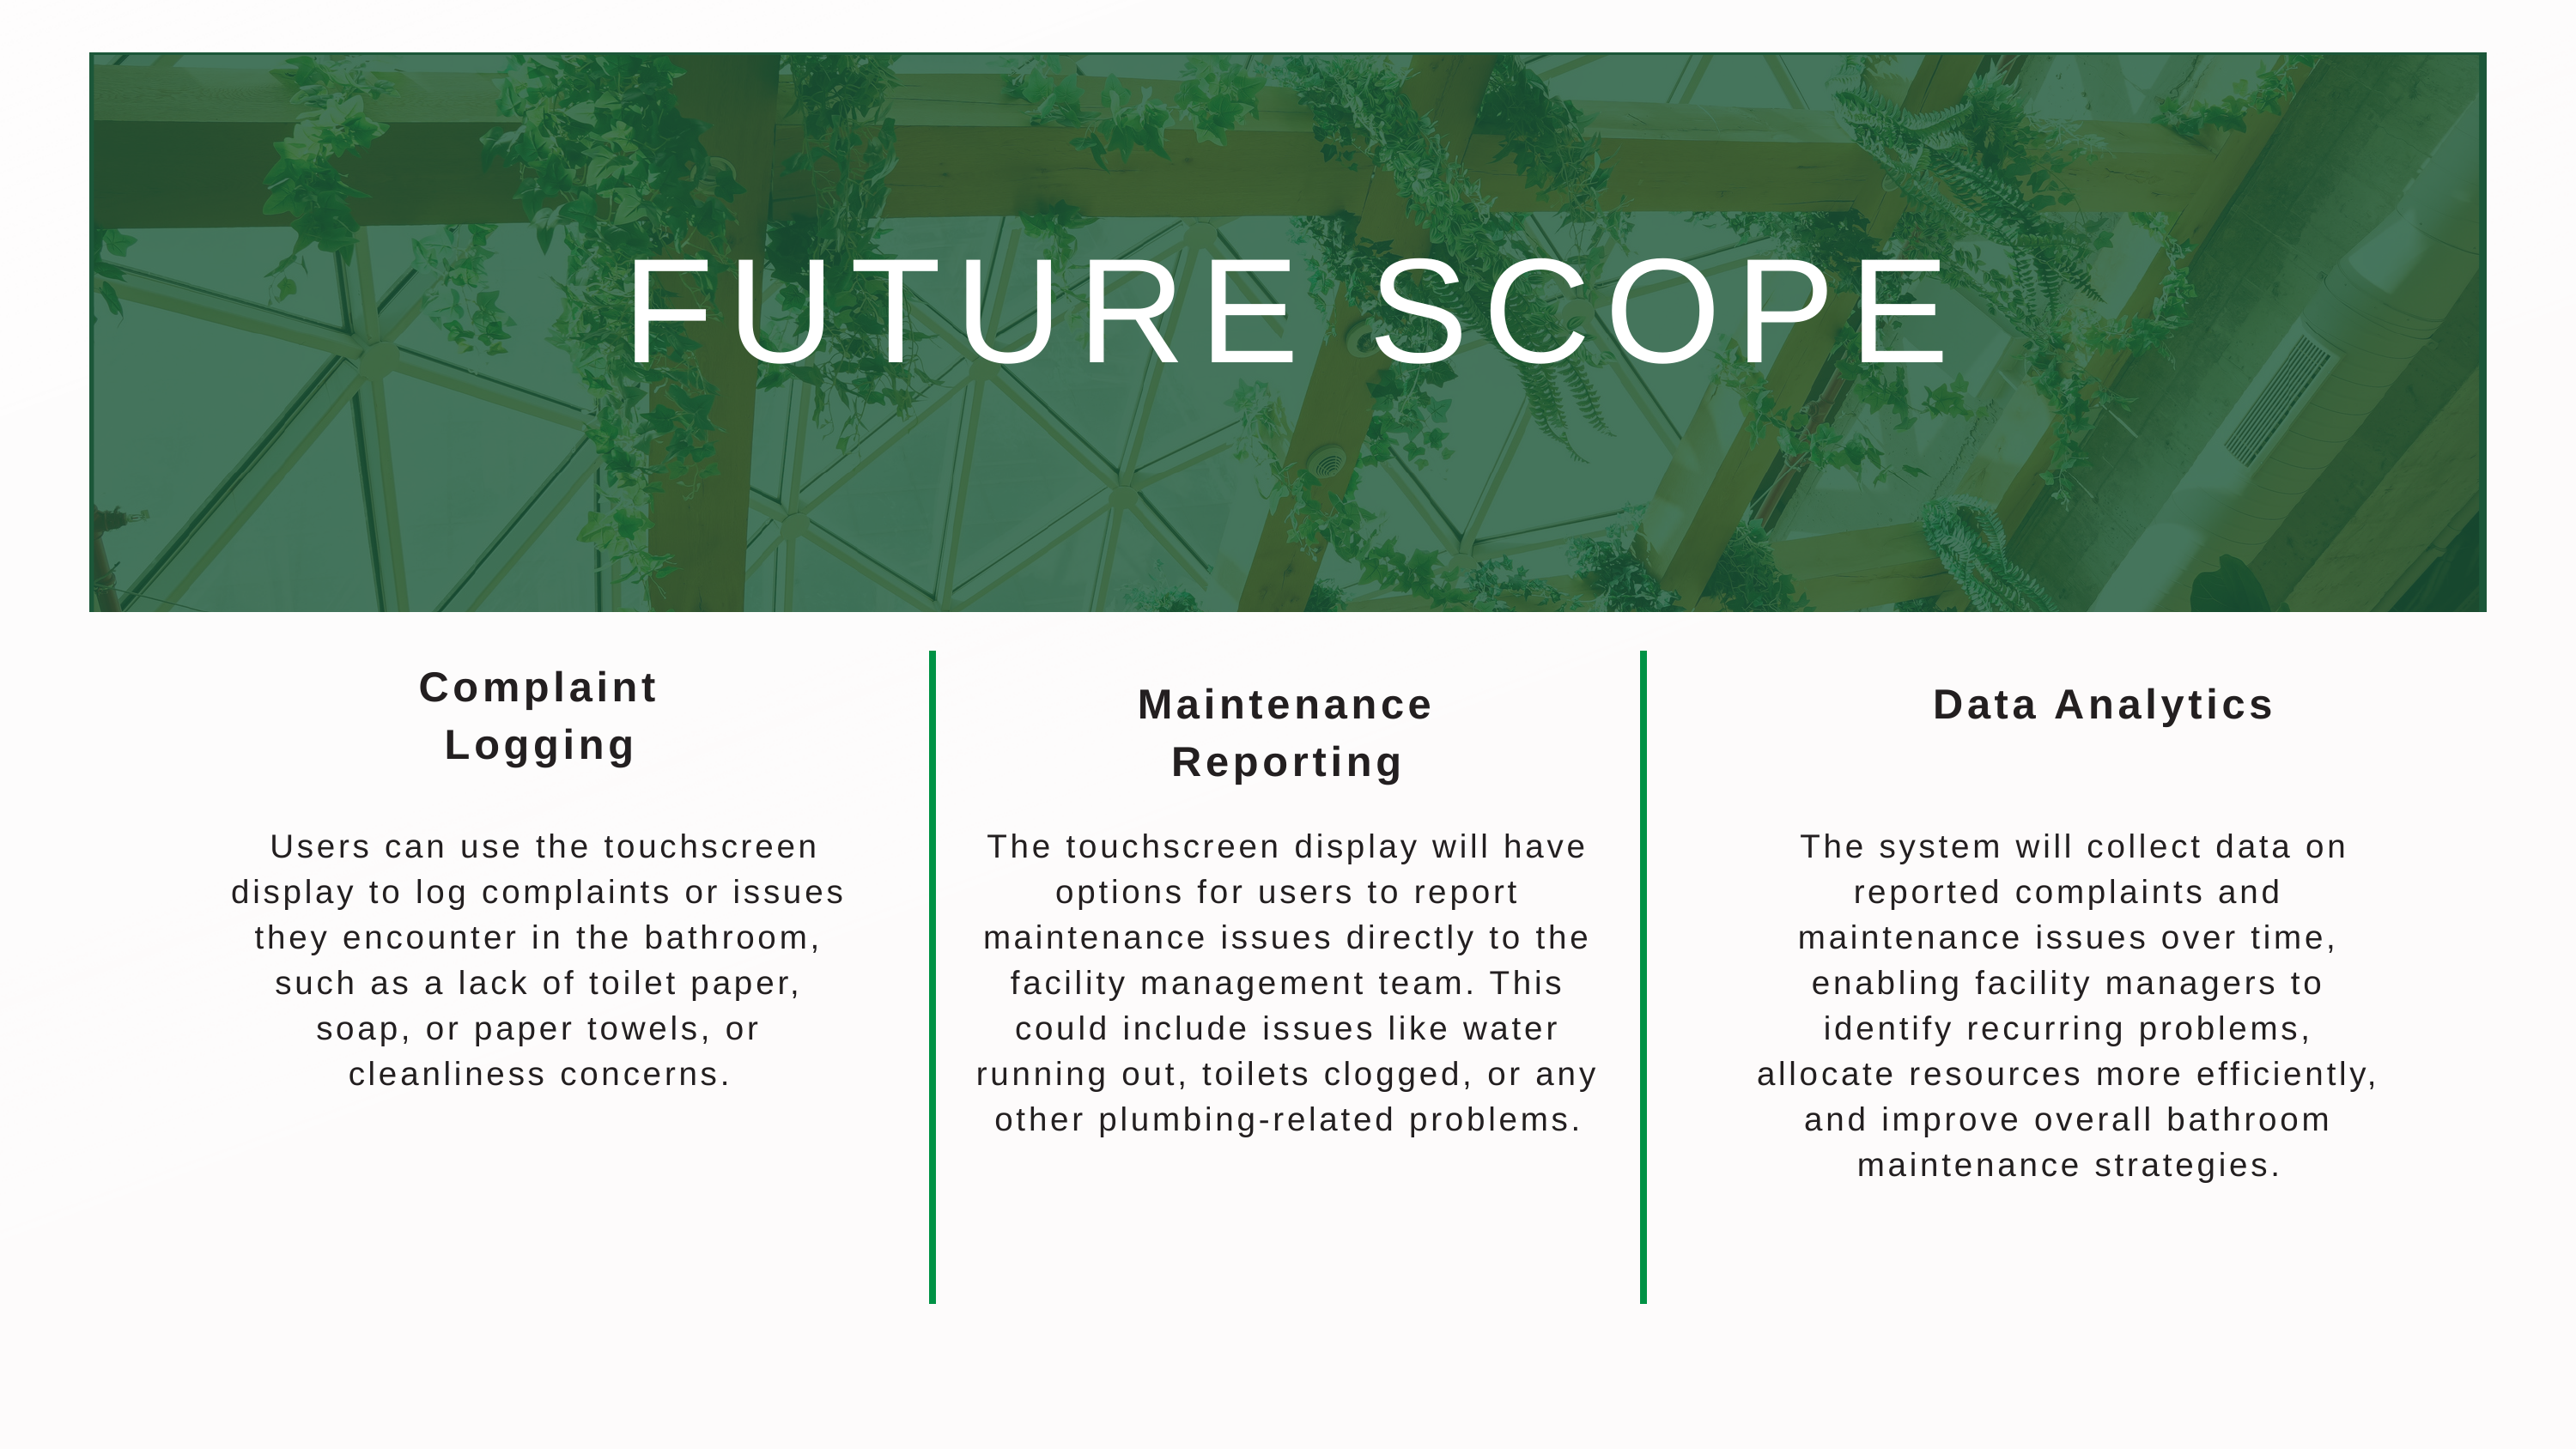

FUTURE SCOPE

Complaint Logging
Maintenance Reporting
Data Analytics
 Users can use the touchscreen display to log complaints or issues they encounter in the bathroom, such as a lack of toilet paper, soap, or paper towels, or cleanliness concerns.
The touchscreen display will have options for users to report maintenance issues directly to the facility management team. This could include issues like water running out, toilets clogged, or any other plumbing-related problems.
 The system will collect data on reported complaints and maintenance issues over time, enabling facility managers to identify recurring problems, allocate resources more efficiently, and improve overall bathroom maintenance strategies.